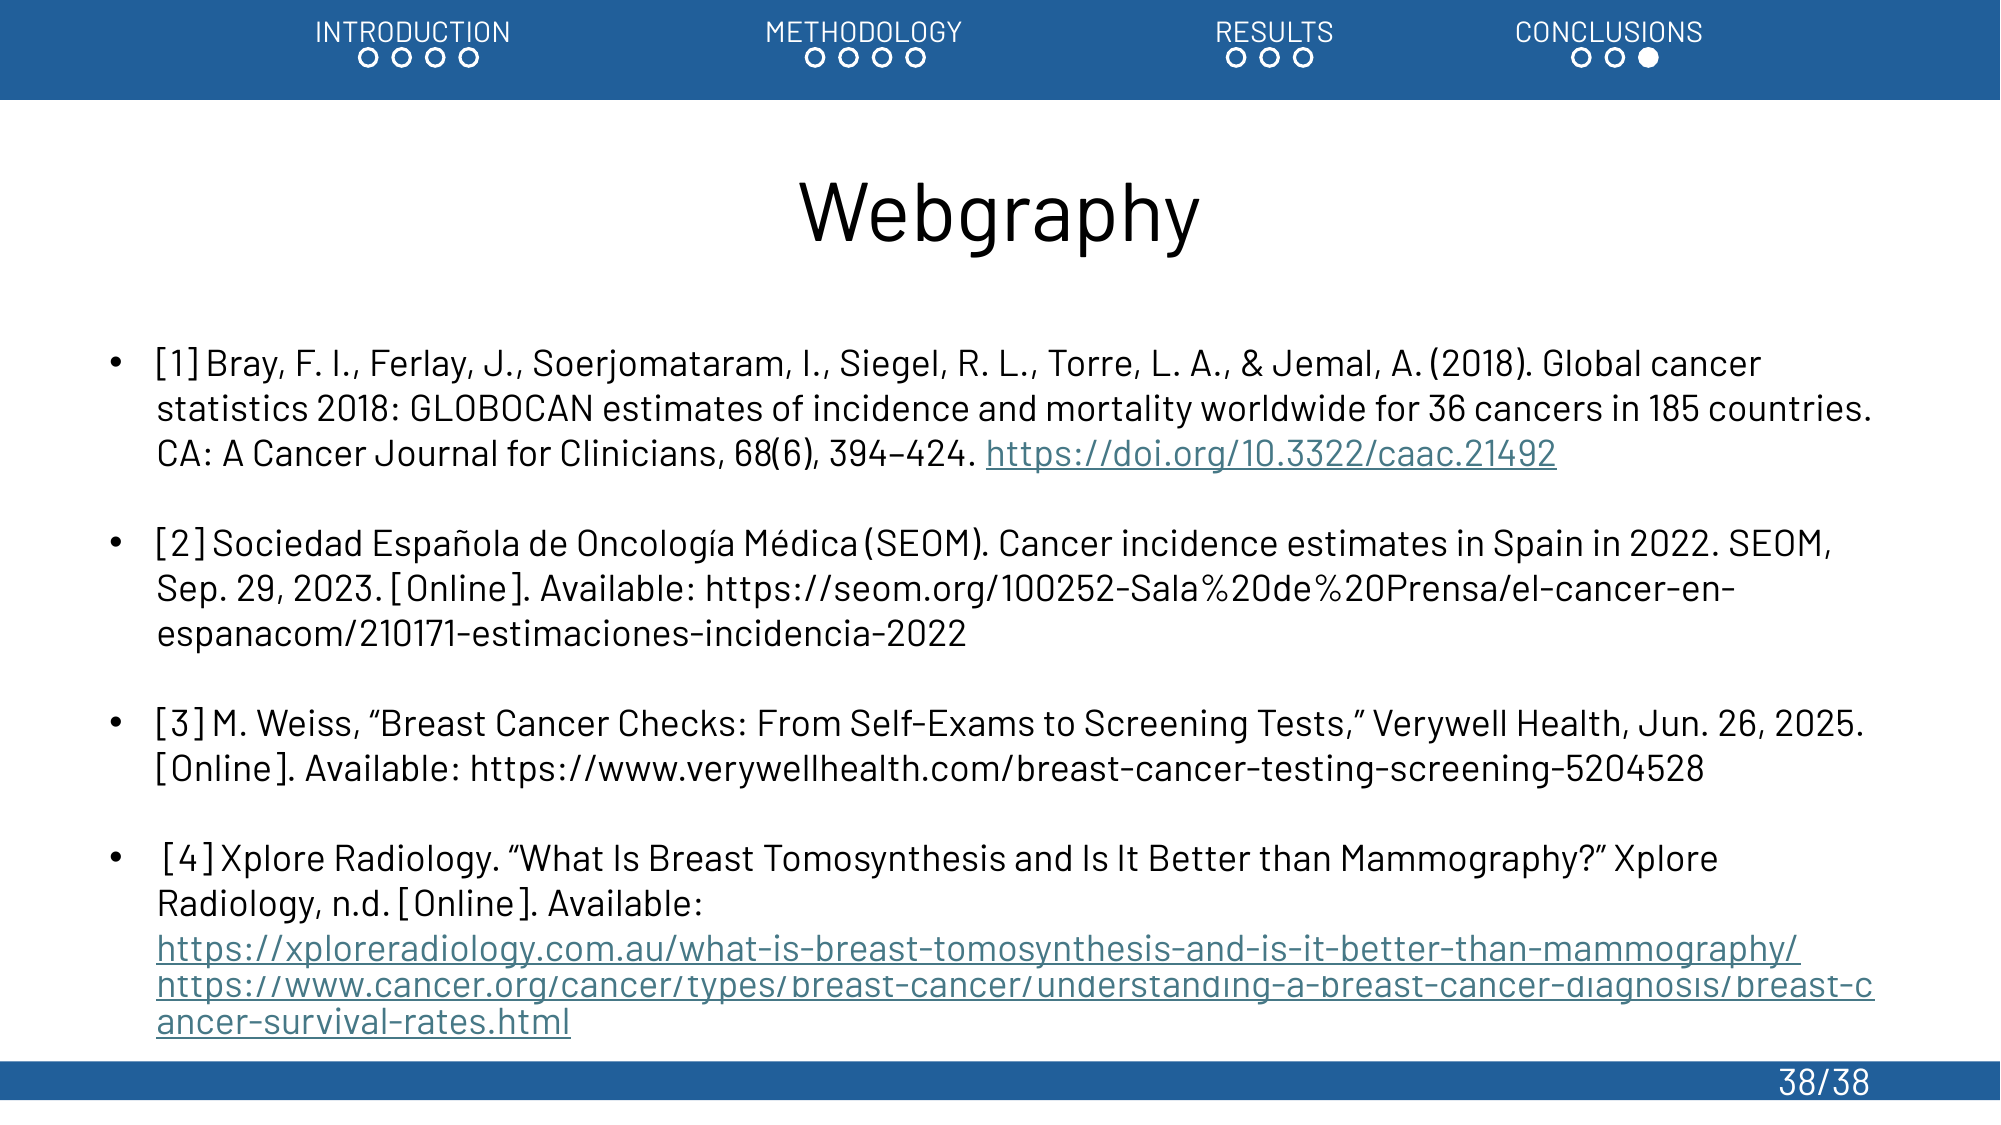

INTRODUCTION		METHODOLOGY		RESULTS		CONCLUSIONS

Webgraphy
[9] Nikam, J., Nankar, G., Liddad, A., Yeole, L., & Pawar, S. (2024). Artificial Intelligence in Female Cancers Screening, Diagnosis and Treatment. International Journal of Pharmaceutical Research and Applications, 9(4), 692–714. https://ijprajournal.com/issue_dcp/Artificial%20Intelligence%20in%20Female%20Cancers%20Screening,%20Diagnosis%20and%20Treatment.pdf

[10] Kundu, R. (2022, May 22). The Beginner’s Guide to Contrastive Learning. V7 Labs. [Online]. Available: https://www.v7labs.com/blog/contrastive-learning-guide

[11] Papers With Code. “Vision Transformer Explained.” Papers With Code, n.d. [Online]. Available: https://paperswithcode.com/method/vision-transformer

[12] American Cancer Society. “Survival Rates for Breast Cancer.” American Cancer Society, Jan. 2025. [Online]. Available: https://www.cancer.org/cancer/types/breast-cancer/understanding-a-breast-cancer-diagnosis/breast-cancer-survival-rates.html
[13] Ibrahim, M., Henna, S., Cullen, G., Jennings, B., & Butler, B. (2022). Multi-Graph Convolutional Neural Network for Breast Cancer Multi-Task Classification. ResearchGate. [Online]. Available: https://www.researchgate.net/figure/Calcification-and-mass-abnormalities-in-breast-mammogram-scans-The-calcification_fig1_359430128:contentReference[oaicite:4]{index=4}

[5] Doctor Anywhere. “Mammogram vs. Ultrasound: Which Breast Cancer Screening is Right for You?” Doctor Anywhere, Oct. 8, 2024. [Online]. Available: https://doctoranywhere.com/blog/2024/10/08/mammogram-vs-ultrasound-which-breast-cancer-screening-is-right-for-you/

[6] MagView. “Breast MRI for Cancer Risk: Benefits & Types of Screenings.” MagView, Jun. 16, 2021. [Online]. Available: https://magview.com/blog/breast-mri-high-risk-patients/Fonts

[7] Medical Technology Management Institute (MTMI). “Essentials for Standard Projections – CC and MLO Views.” MTMI, Sept. 25, 2025. [Online]. Available: https://www.mtmi.net/webinar/essentials-standard-projections-cc-and-mlo-views

[8] Martínez Saíd, H. “Cáncer de Mama.” Alta Especialidad en Cáncer, n.d. [Online]. Available: https://www.altaespecialidadencancer.com/cancer-de-mama

[1] Bray, F. I., Ferlay, J., Soerjomataram, I., Siegel, R. L., Torre, L. A., & Jemal, A. (2018). Global cancer statistics 2018: GLOBOCAN estimates of incidence and mortality worldwide for 36 cancers in 185 countries. CA: A Cancer Journal for Clinicians, 68(6), 394–424. https://doi.org/10.3322/caac.21492

[2] Sociedad Española de Oncología Médica (SEOM). Cancer incidence estimates in Spain in 2022. SEOM, Sep. 29, 2023. [Online]. Available: https://seom.org/100252-Sala%20de%20Prensa/el-cancer-en-espanacom/210171-estimaciones-incidencia-2022

[3] M. Weiss, “Breast Cancer Checks: From Self-Exams to Screening Tests,” Verywell Health, Jun. 26, 2025. [Online]. Available: https://www.verywellhealth.com/breast-cancer-testing-screening-5204528

 [4] Xplore Radiology. “What Is Breast Tomosynthesis and Is It Better than Mammography?” Xplore Radiology, n.d. [Online]. Available: https://xploreradiology.com.au/what-is-breast-tomosynthesis-and-is-it-better-than-mammography/
38/38